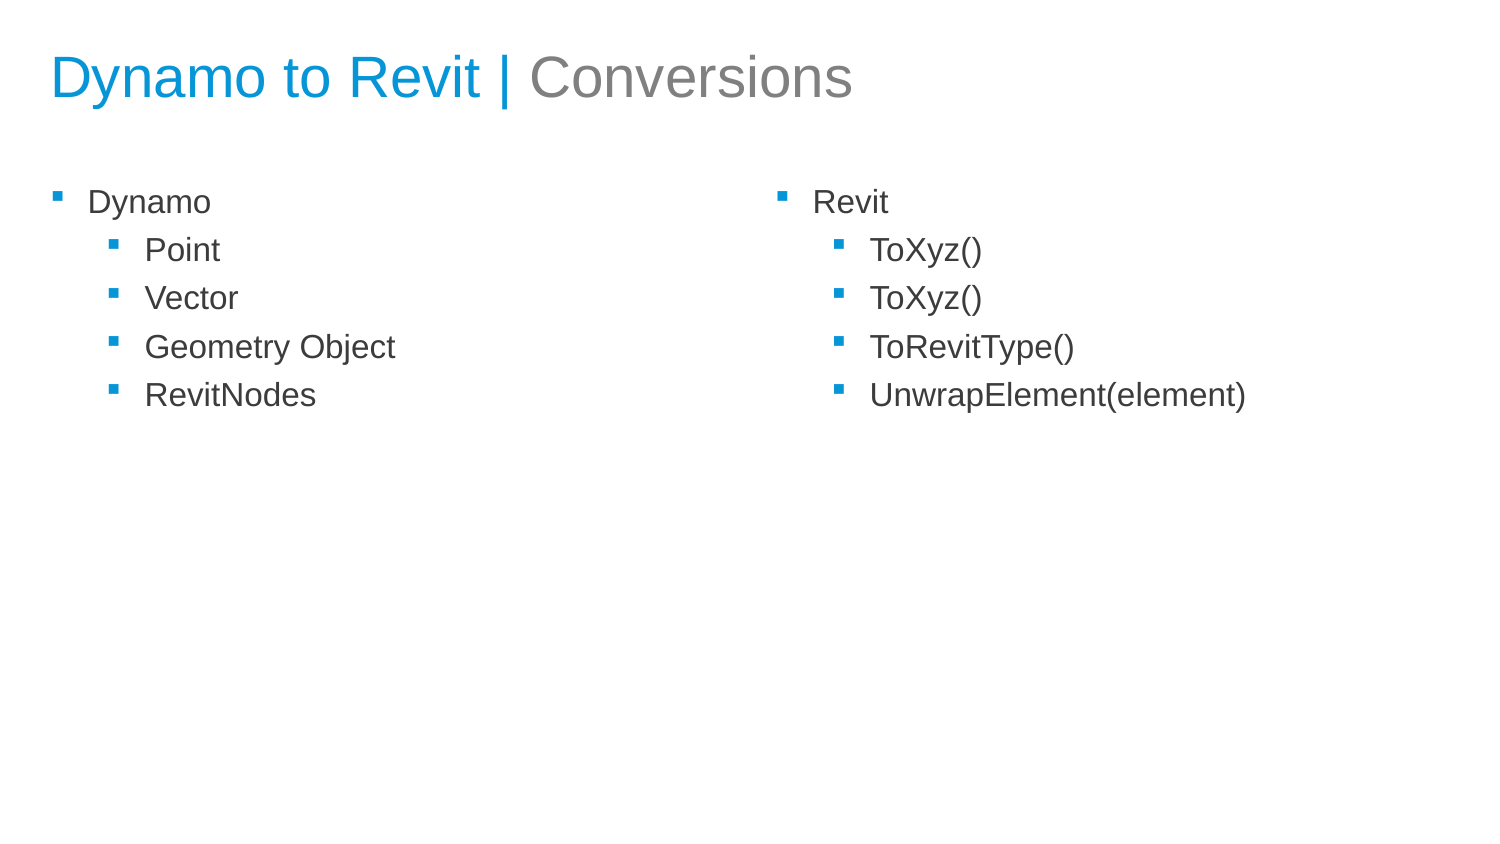

# Dynamo to Revit | Conversions

Dynamo
Point
Vector
Geometry Object
RevitNodes
Revit
ToXyz()
ToXyz()
ToRevitType()
UnwrapElement(element)